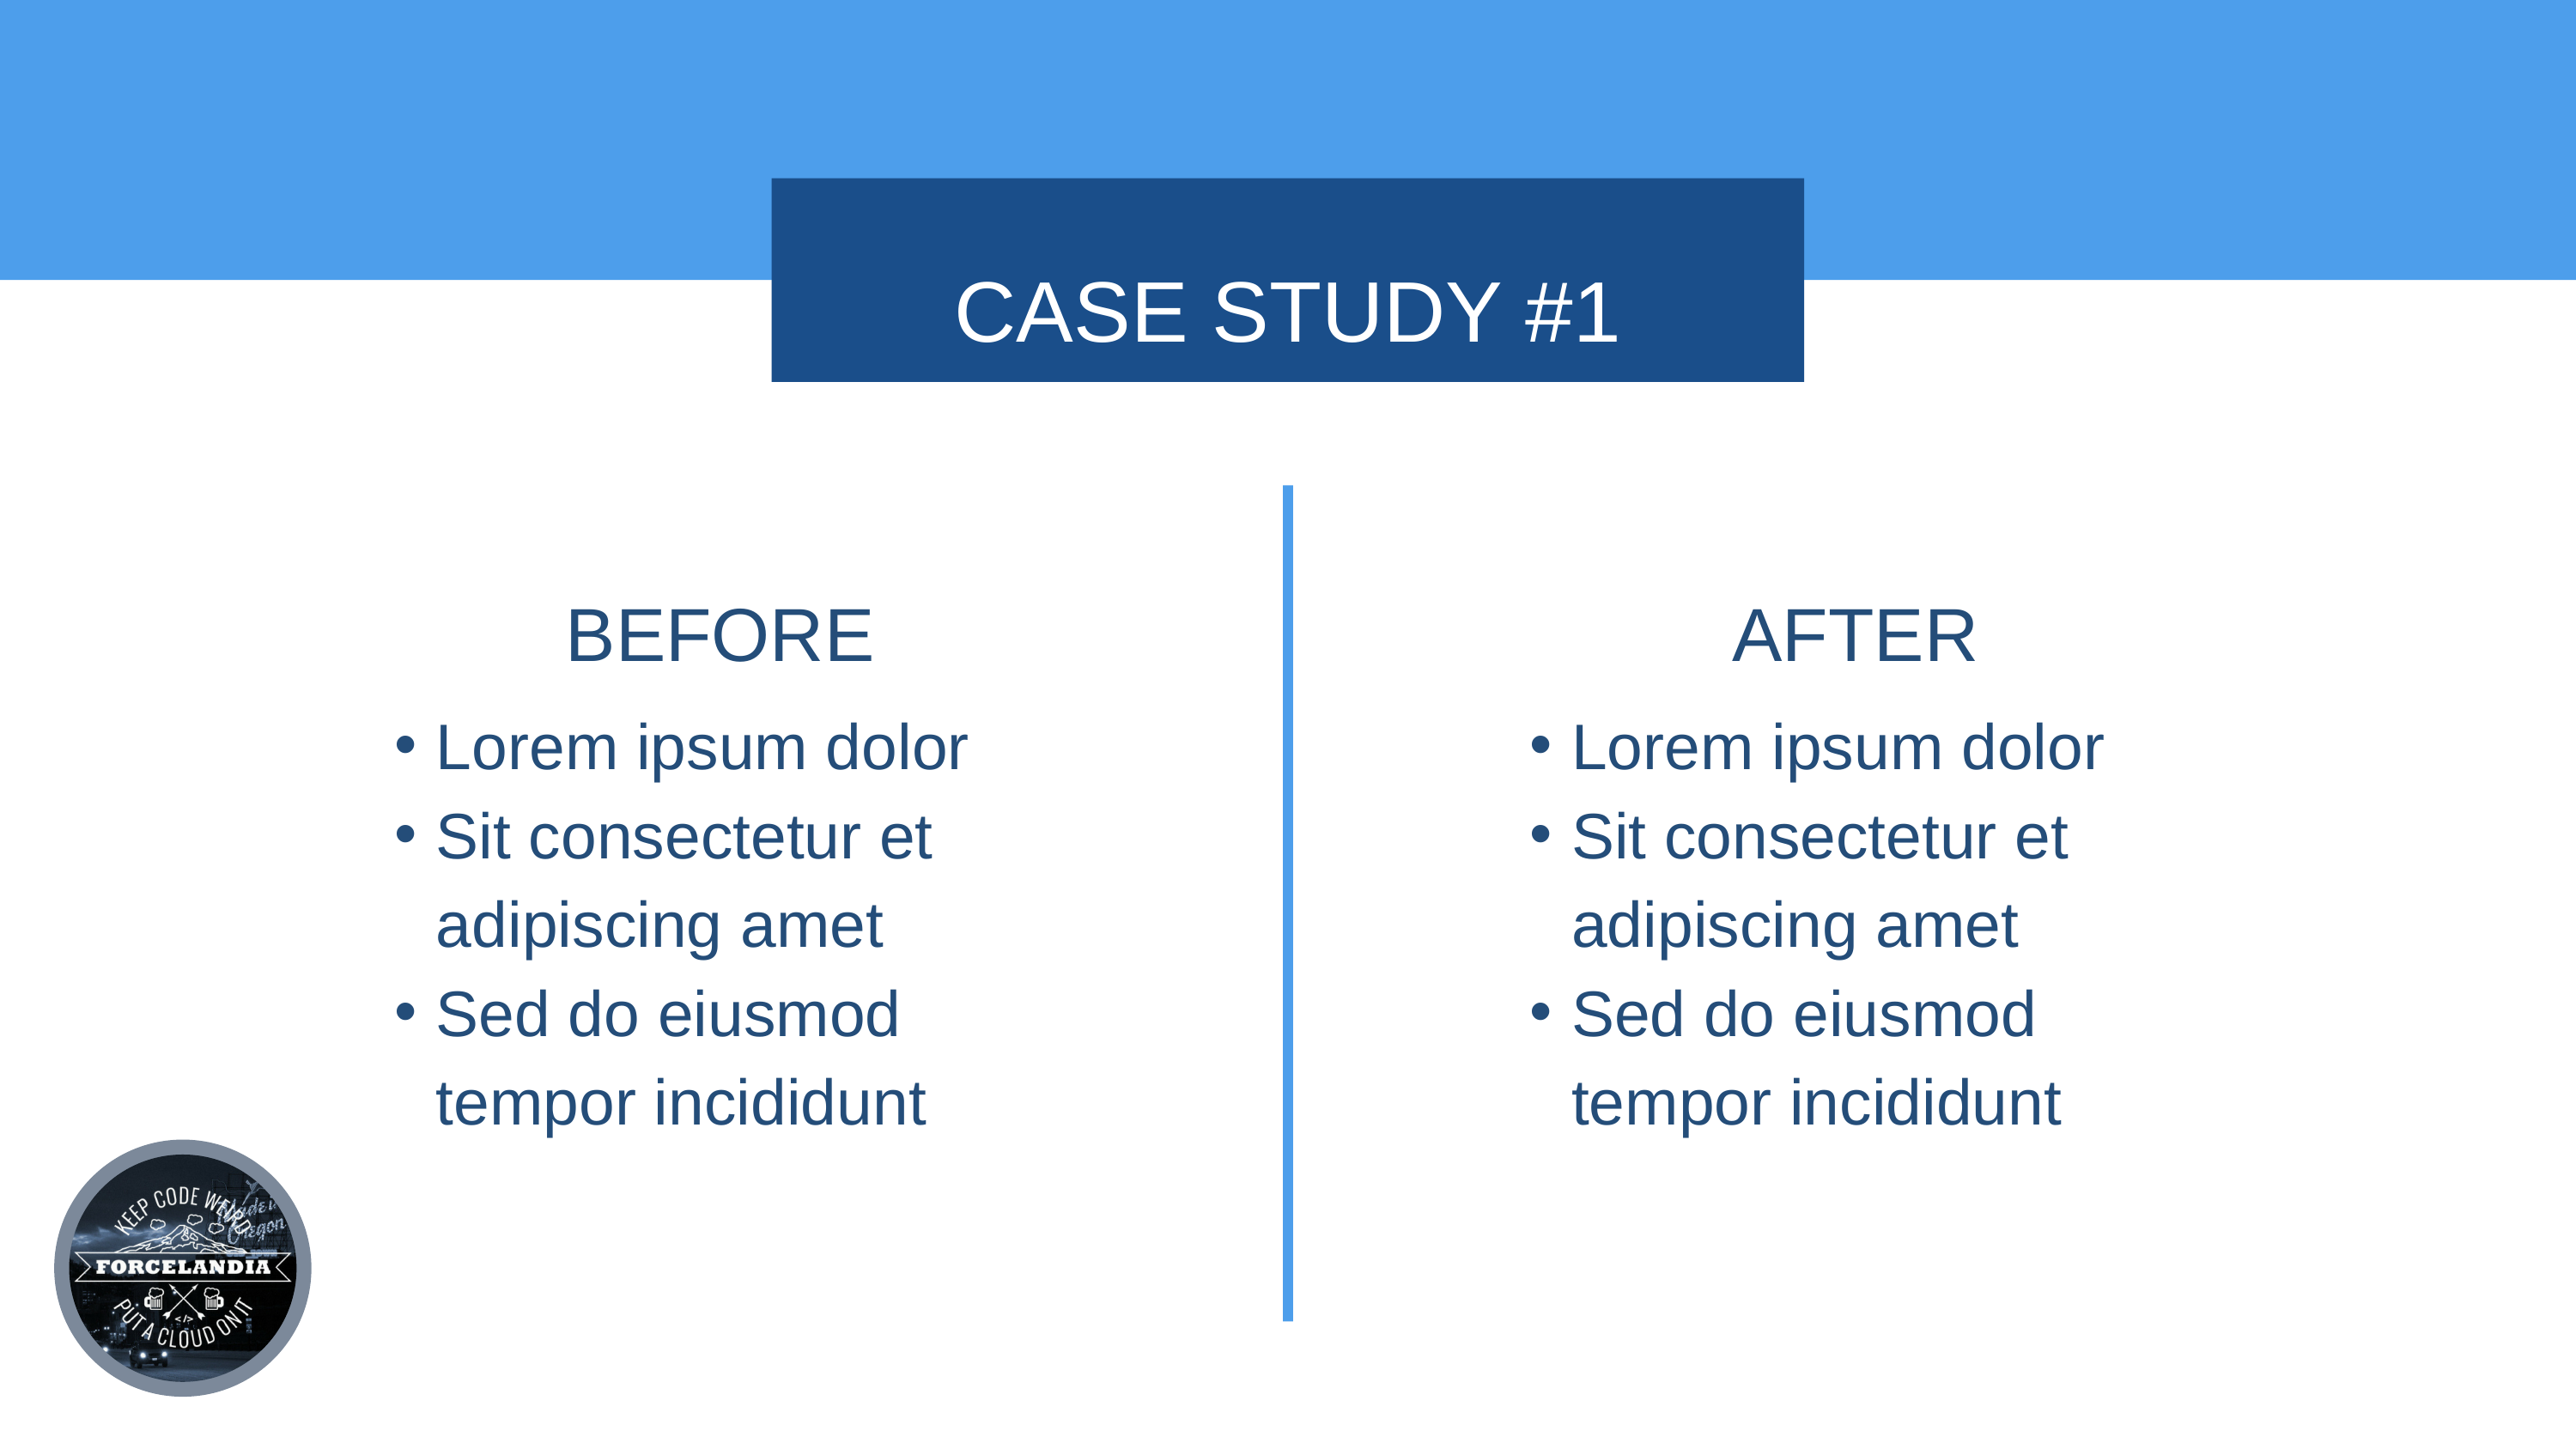

CASE STUDY #1
BEFORE
AFTER
Lorem ipsum dolor
Sit consectetur et adipiscing amet
Sed do eiusmod tempor incididunt
Lorem ipsum dolor
Sit consectetur et adipiscing amet
Sed do eiusmod tempor incididunt